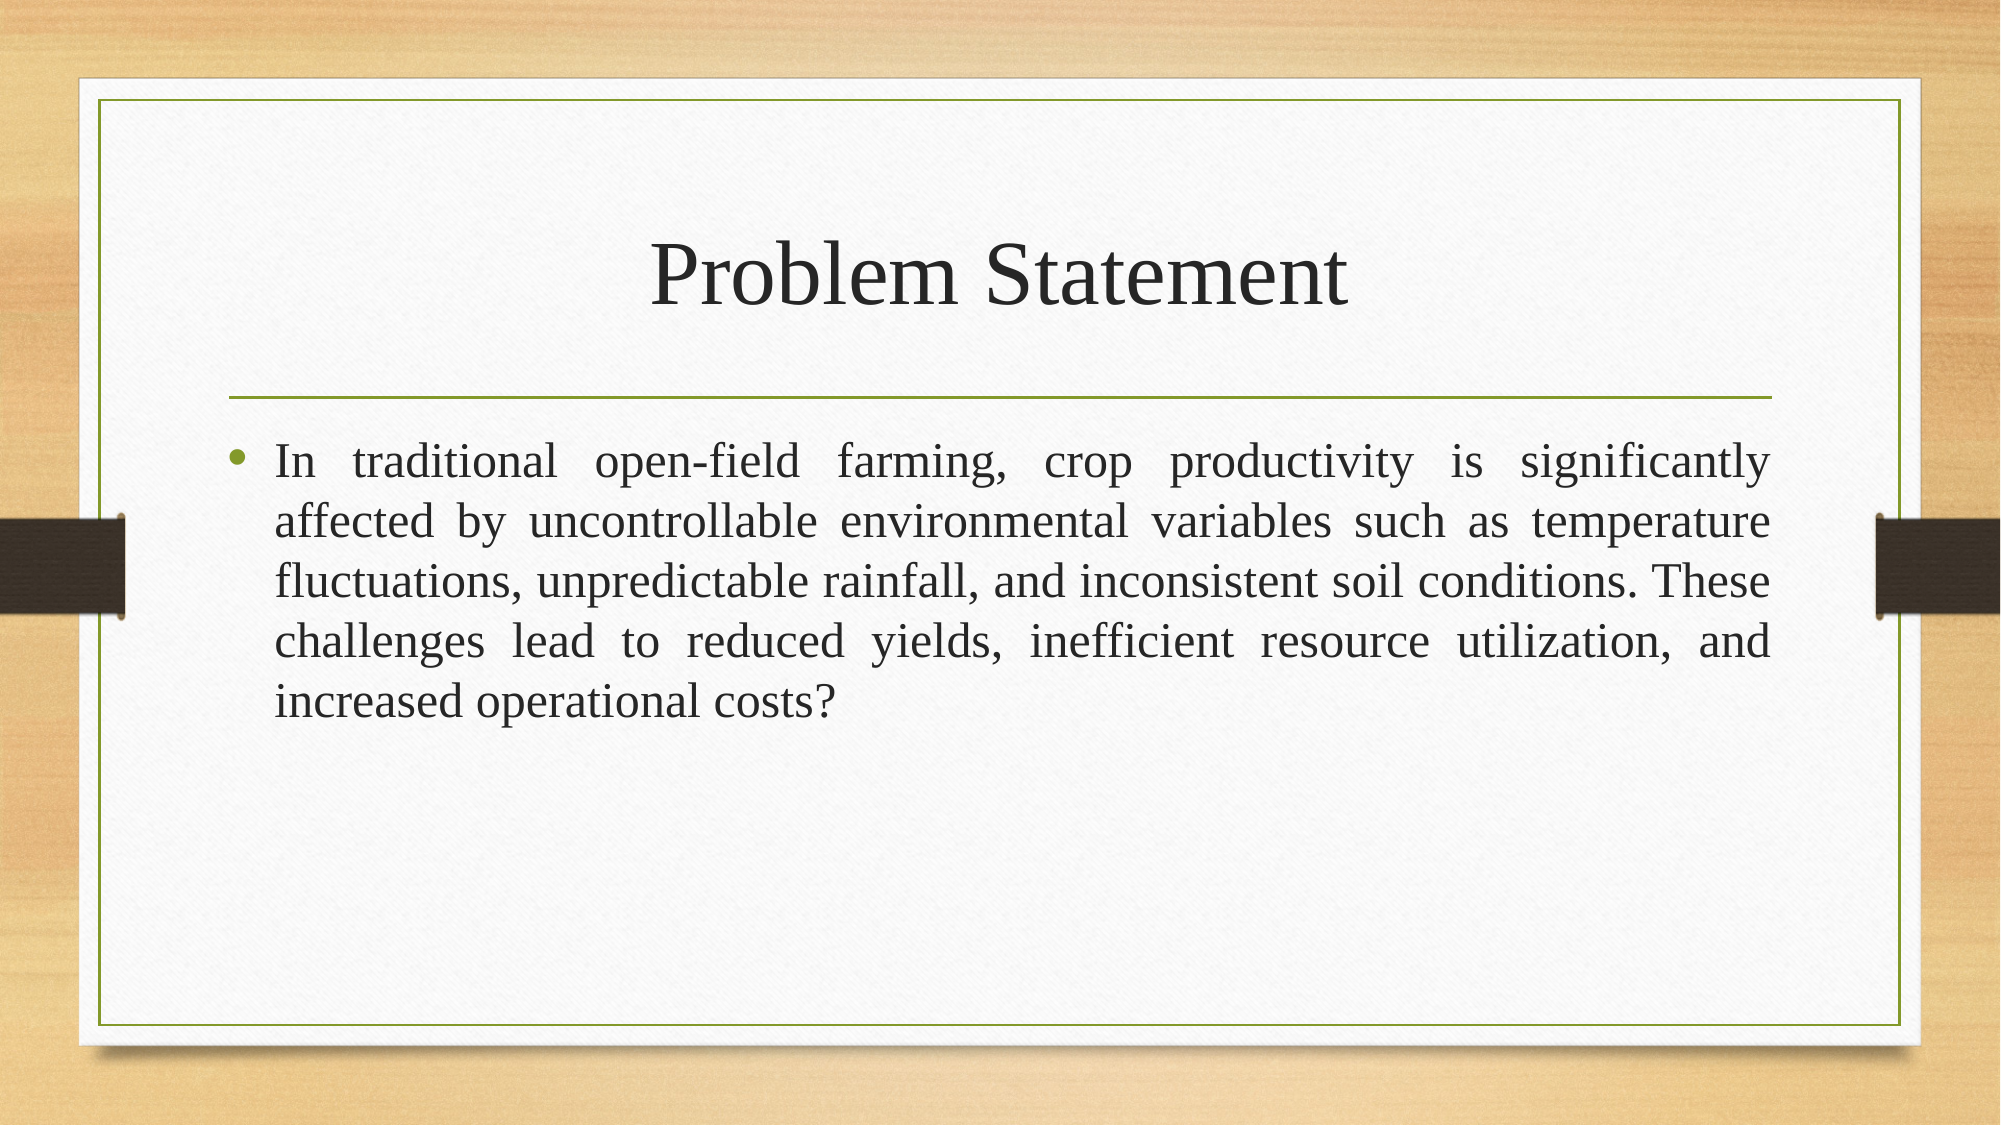

# Problem Statement
In traditional open-field farming, crop productivity is significantly affected by uncontrollable environmental variables such as temperature fluctuations, unpredictable rainfall, and inconsistent soil conditions. These challenges lead to reduced yields, inefficient resource utilization, and increased operational costs?